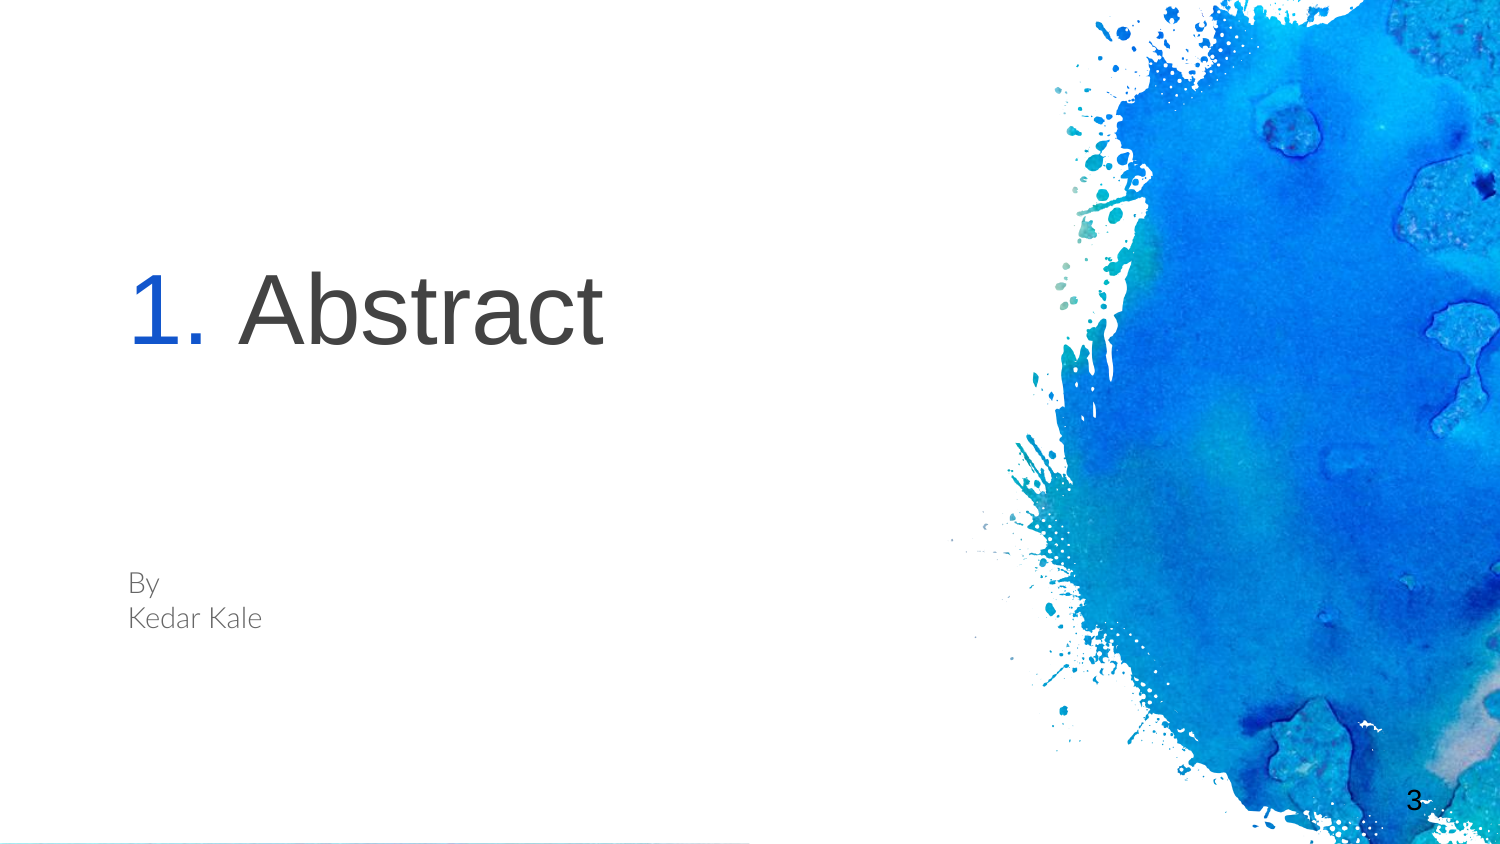

# 1. Abstract
By
Kedar Kale
3